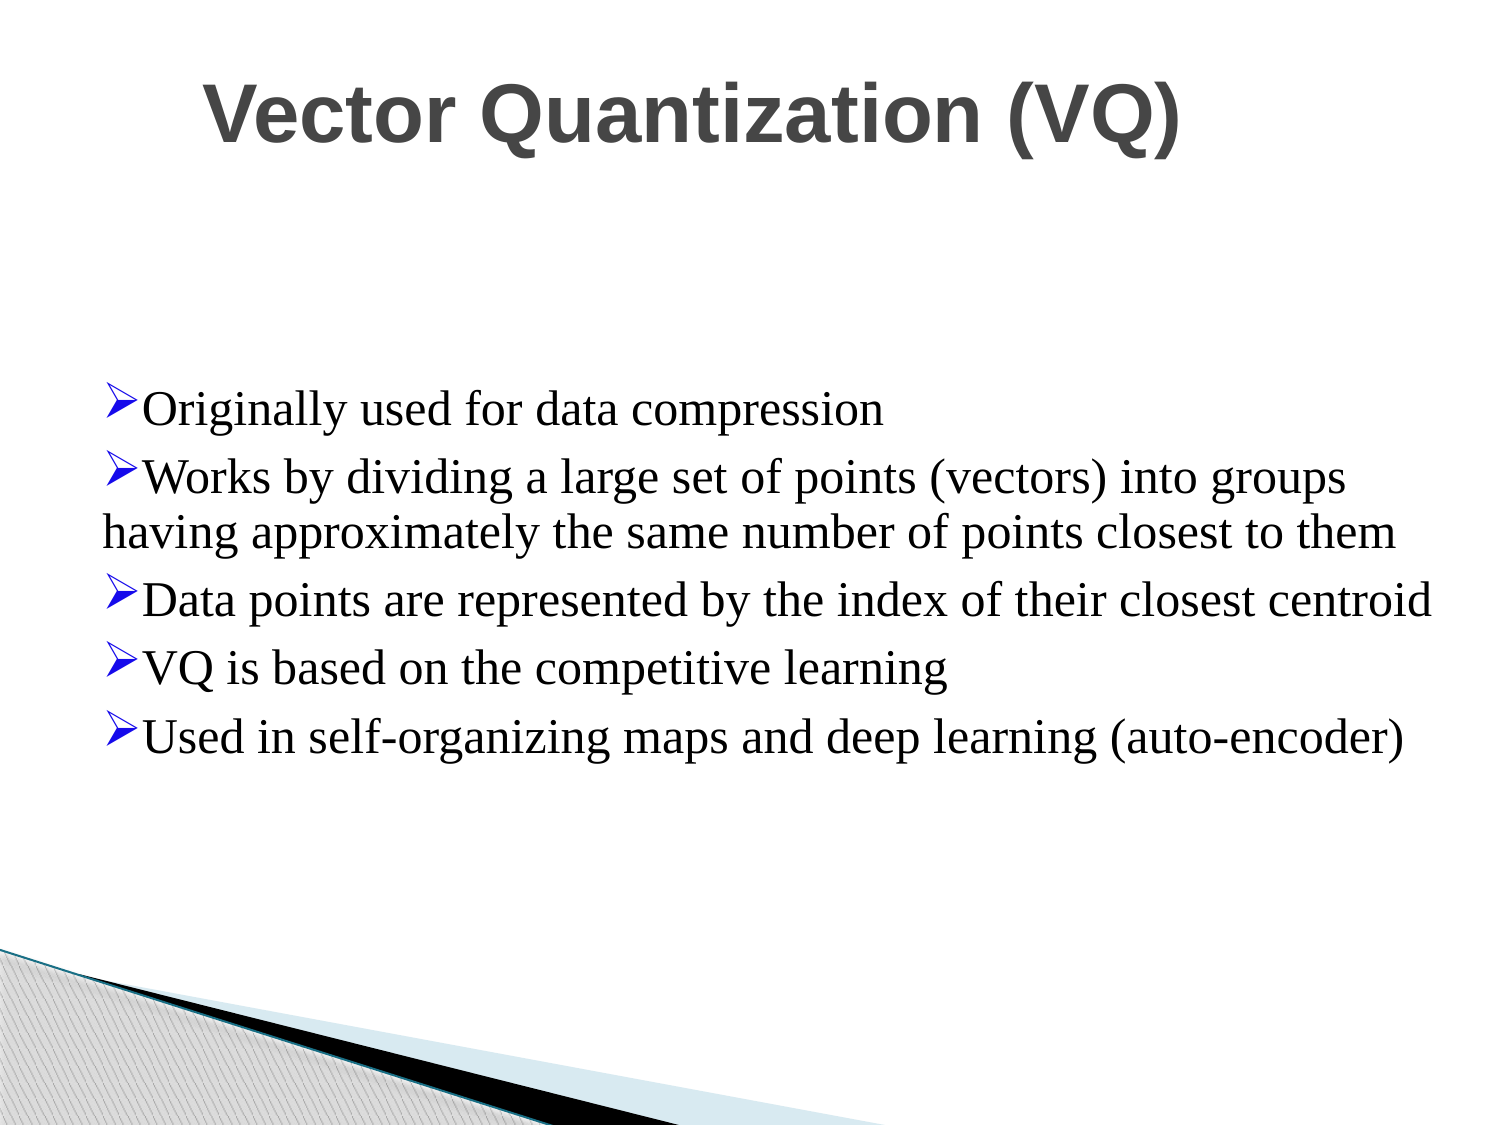

Vector Quantization (VQ)
Originally used for data compression
Works by dividing a large set of points (vectors) into groups having approximately the same number of points closest to them
Data points are represented by the index of their closest centroid
VQ is based on the competitive learning
Used in self-organizing maps and deep learning (auto-encoder)